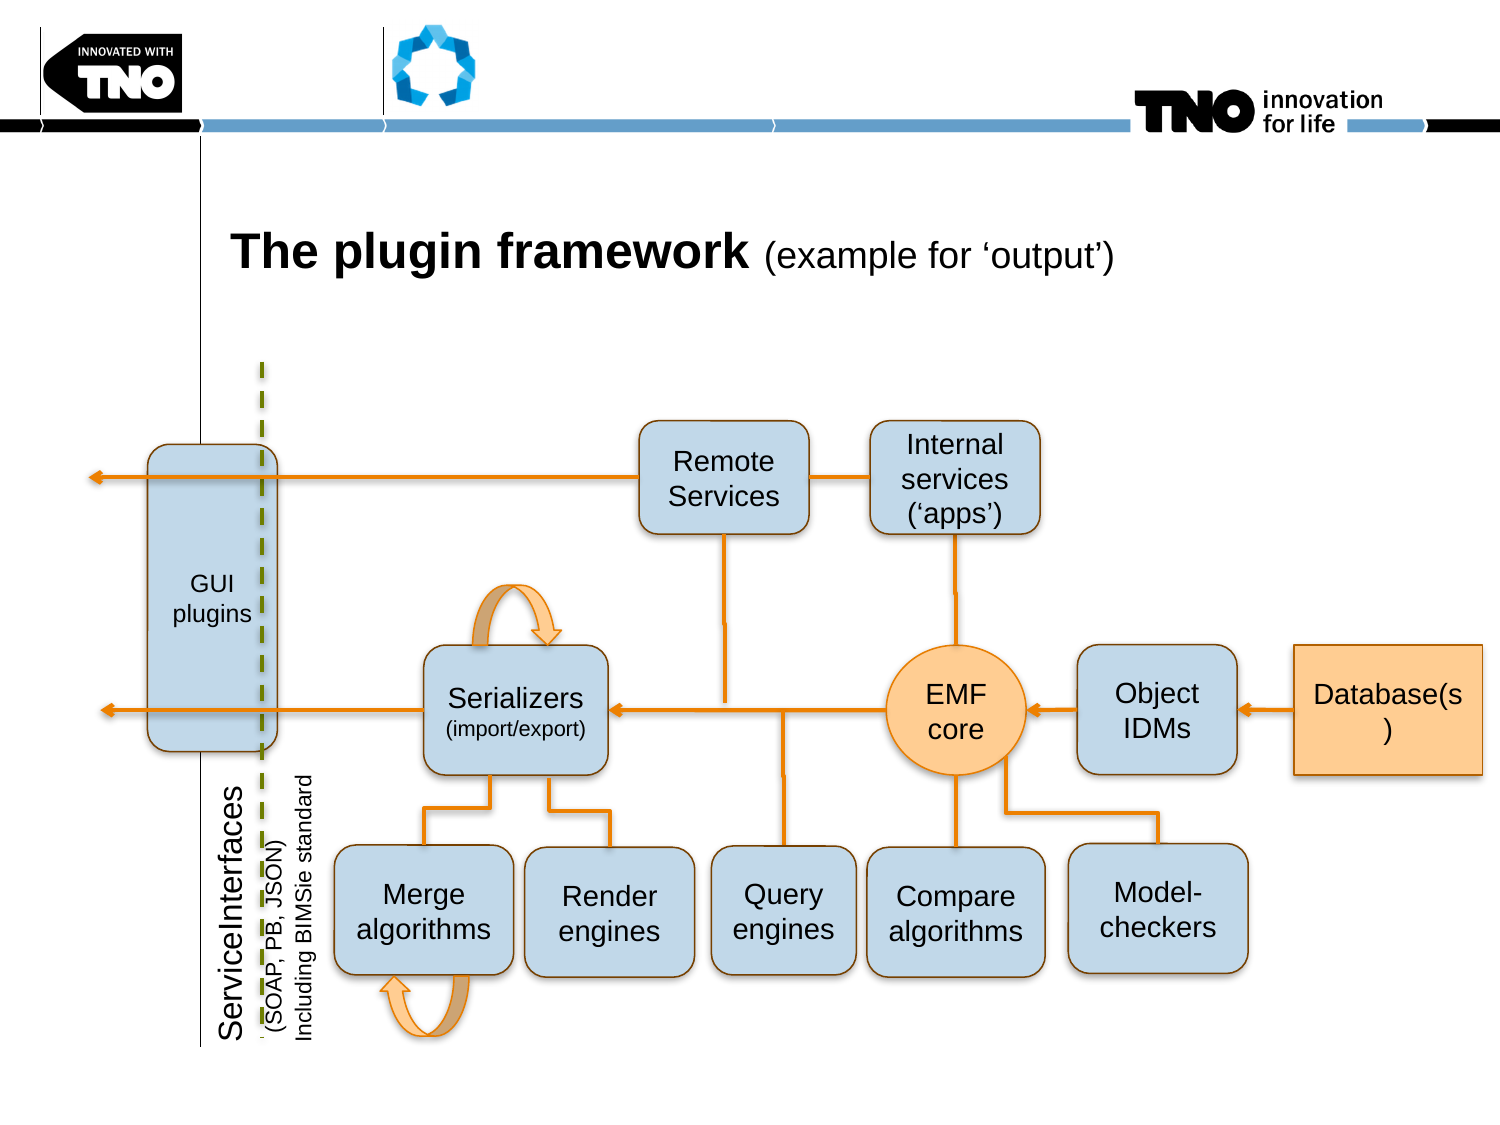

# The plugin framework (example for ‘output’)
Remote Services
Internal services (‘apps’)
GUI plugins

Object
IDMs
Database(s)
Serializers
(import/export)
EMF
core
ServiceInterfaces
 (SOAP, PB, JSON)
Including BIMSie standard
Model-checkers
Merge
algorithms
Query engines
Render engines
Compare algorithms